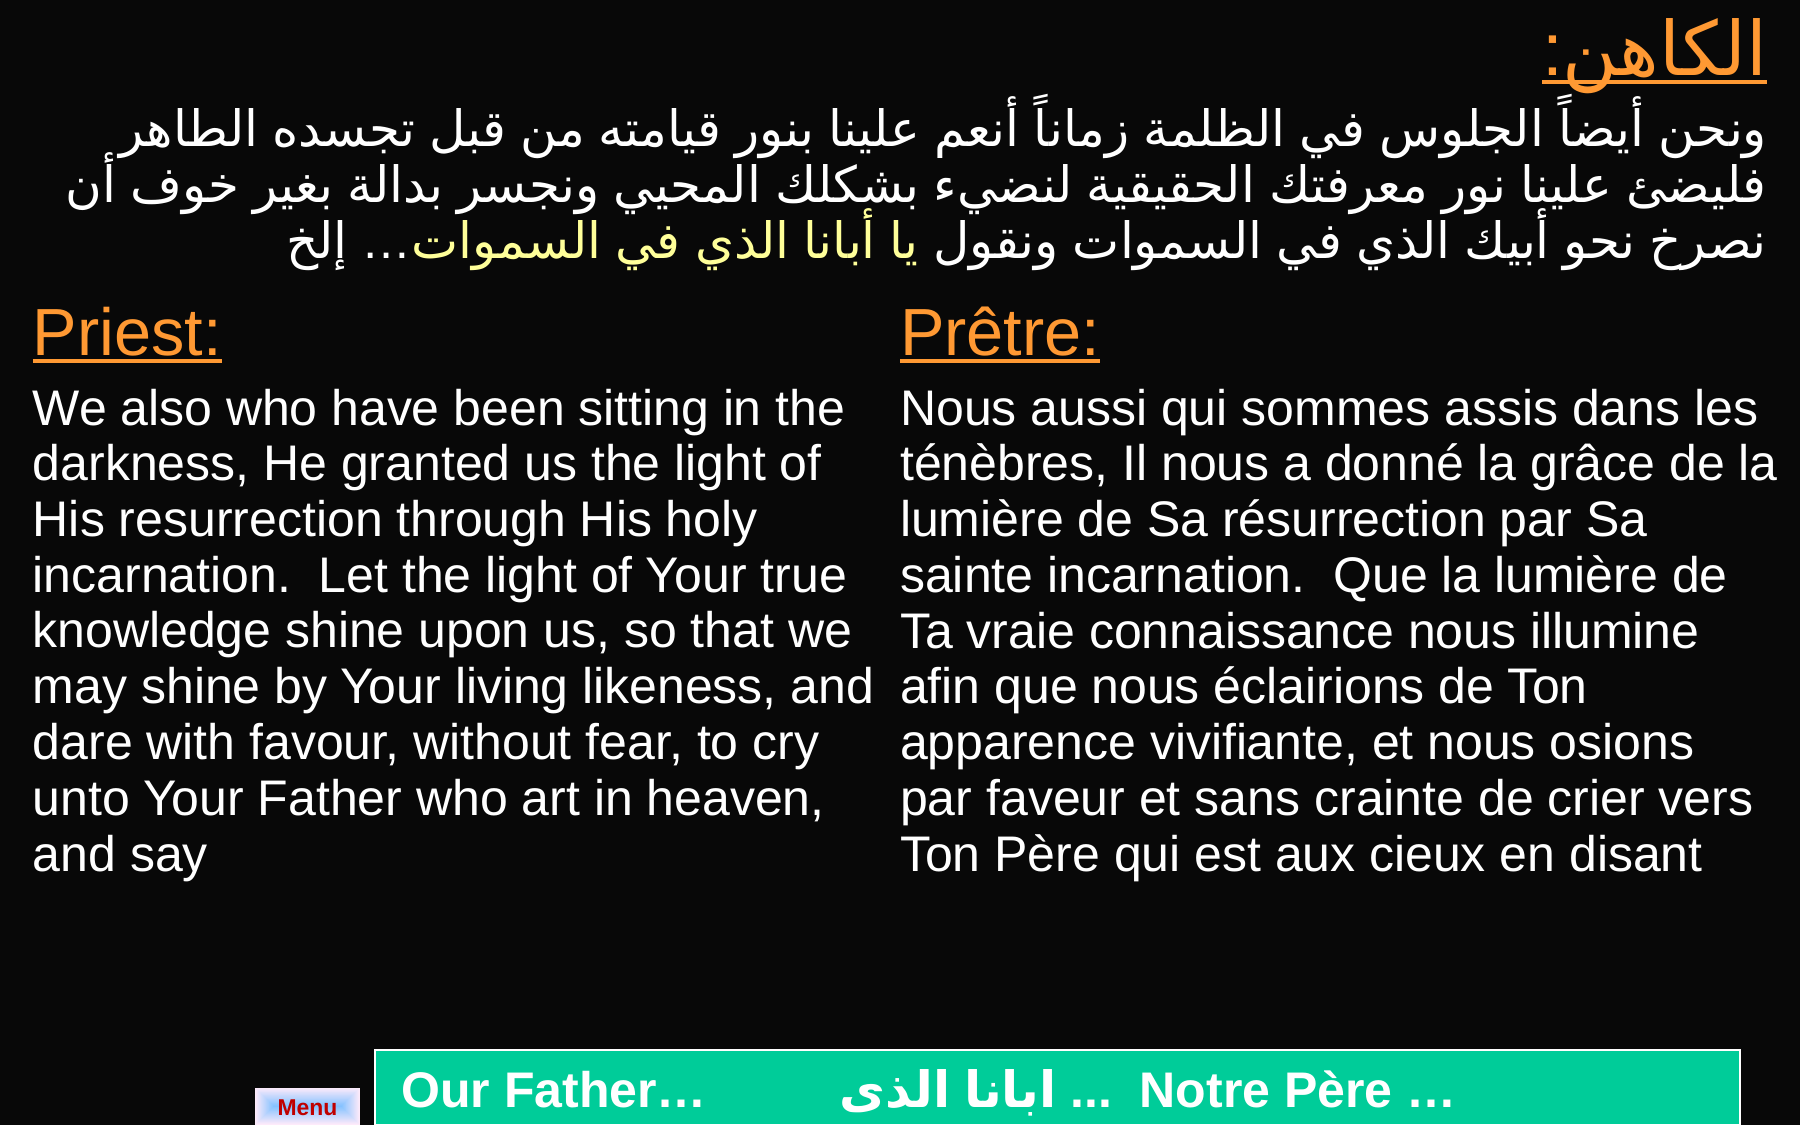

| الكاهن: ونحن أيضاً الجلوس في الظلمة زماناً أنعم علينا بنور قيامته من قبل تجسده الطاهر فليضئ علينا نور معرفتك الحقيقية لنضيء بشكلك المحيي ونجسر بدالة بغير خوف أن نصرخ نحو أبيك الذي في السموات ونقول يا أبانا الذي في السموات… إلخ |  |
| --- | --- |
| Priest: We also who have been sitting in the darkness, He granted us the light of His resurrection through His holy incarnation. Let the light of Your true knowledge shine upon us, so that we may shine by Your living likeness, and dare with favour, without fear, to cry unto Your Father who art in heaven, and say | Prêtre: Nous aussi qui sommes assis dans les ténèbres, Il nous a donné la grâce de la lumière de Sa résurrection par Sa sainte incarnation. Que la lumière de Ta vraie connaissance nous illumine afin que nous éclairions de Ton apparence vivifiante, et nous osions par faveur et sans crainte de crier vers Ton Père qui est aux cieux en disant |
 Our Father…	ابانا الذى ... 	Notre Père …

Menu